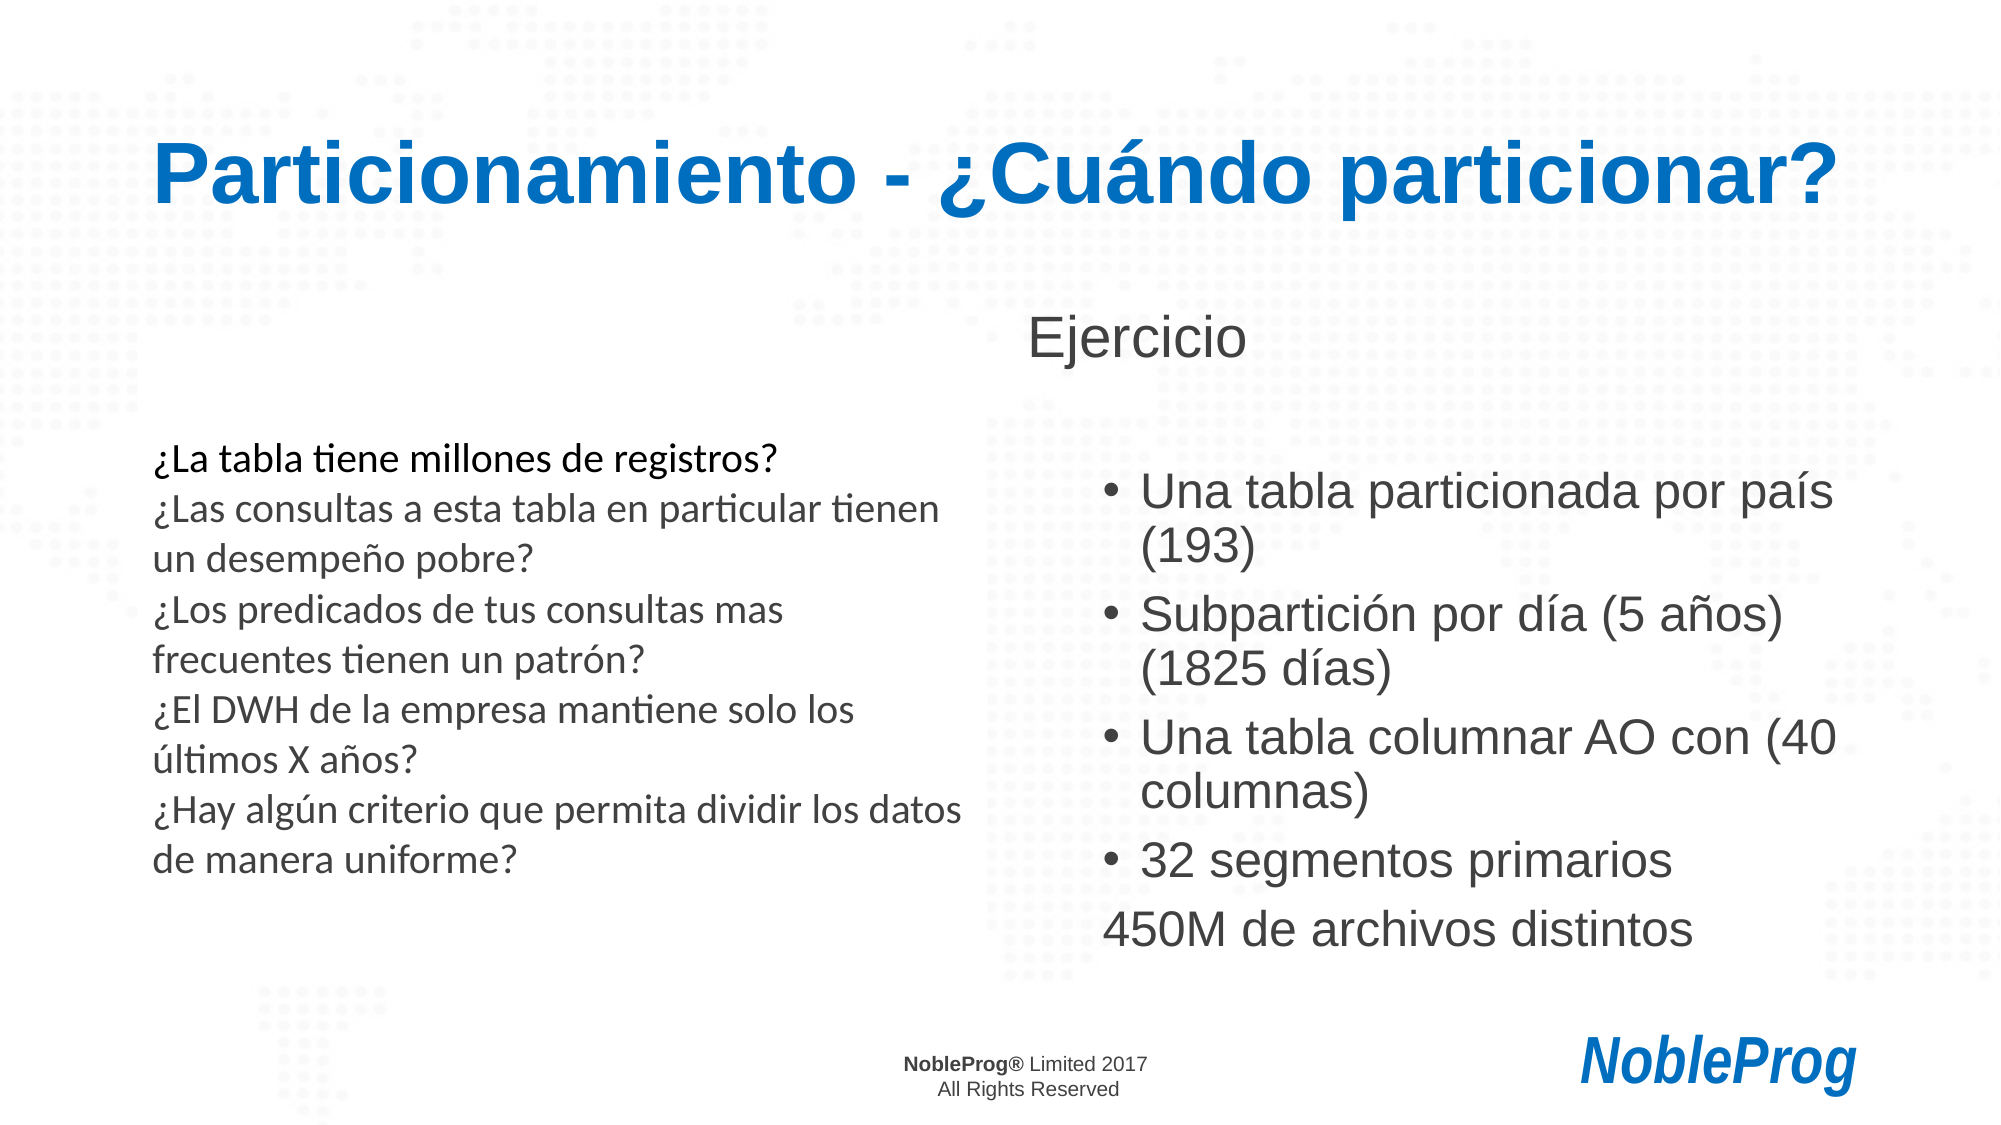

# Particionamiento - ¿Cuándo particionar?
Ejercicio

Una tabla particionada por país (193)
Subpartición por día (5 años) (1825 días)
Una tabla columnar AO con (40 columnas)
32 segmentos primarios
450M de archivos distintos

¿La tabla tiene millones de registros?
¿Las consultas a esta tabla en particular tienen un desempeño pobre?
¿Los predicados de tus consultas mas frecuentes tienen un patrón?
¿El DWH de la empresa mantiene solo los últimos X años?
¿Hay algún criterio que permita dividir los datos de manera uniforme?